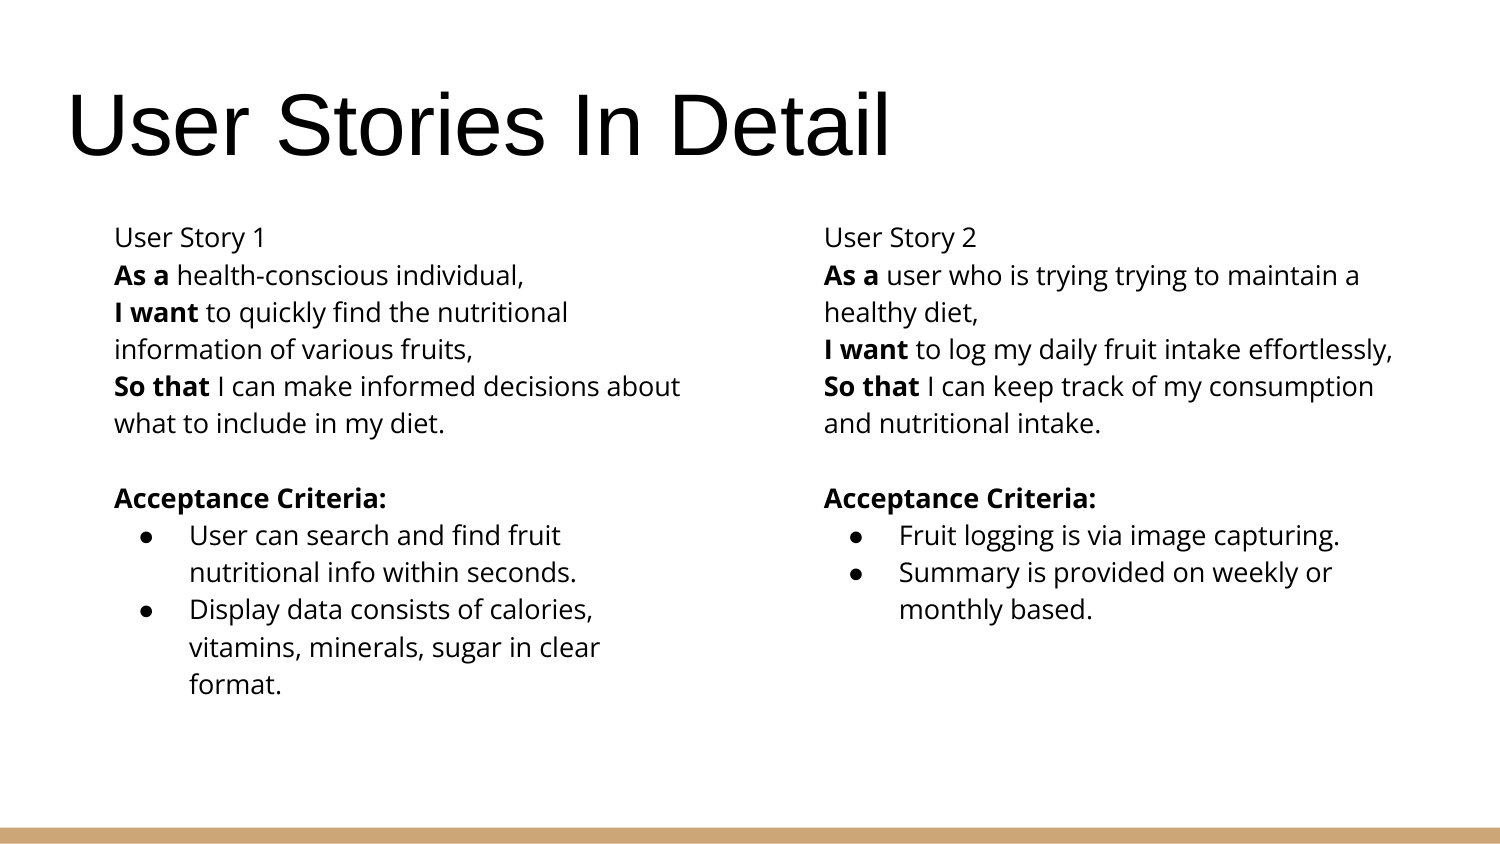

# User Stories In Detail
User Story 1
As a health-conscious individual,
I want to quickly find the nutritional information of various fruits,
So that I can make informed decisions about what to include in my diet.

Acceptance Criteria:
User can search and find fruit nutritional info within seconds.
Display data consists of calories, vitamins, minerals, sugar in clear format.
User Story 2
As a user who is trying trying to maintain a healthy diet,
I want to log my daily fruit intake effortlessly,
So that I can keep track of my consumption and nutritional intake.

Acceptance Criteria:
Fruit logging is via image capturing.
Summary is provided on weekly or monthly based.